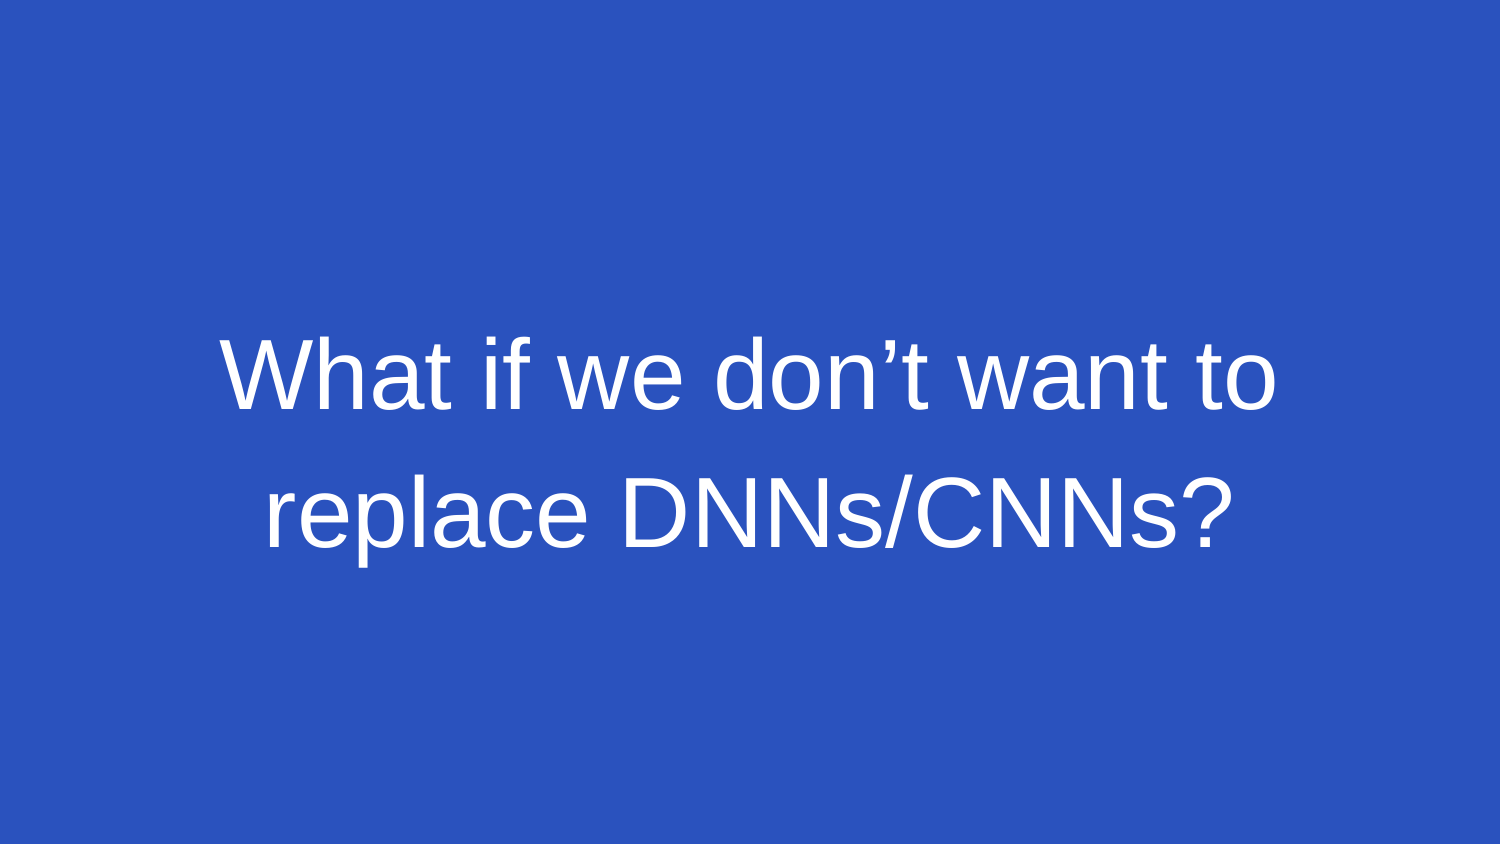

What if we don’t want to replace DNNs/CNNs?